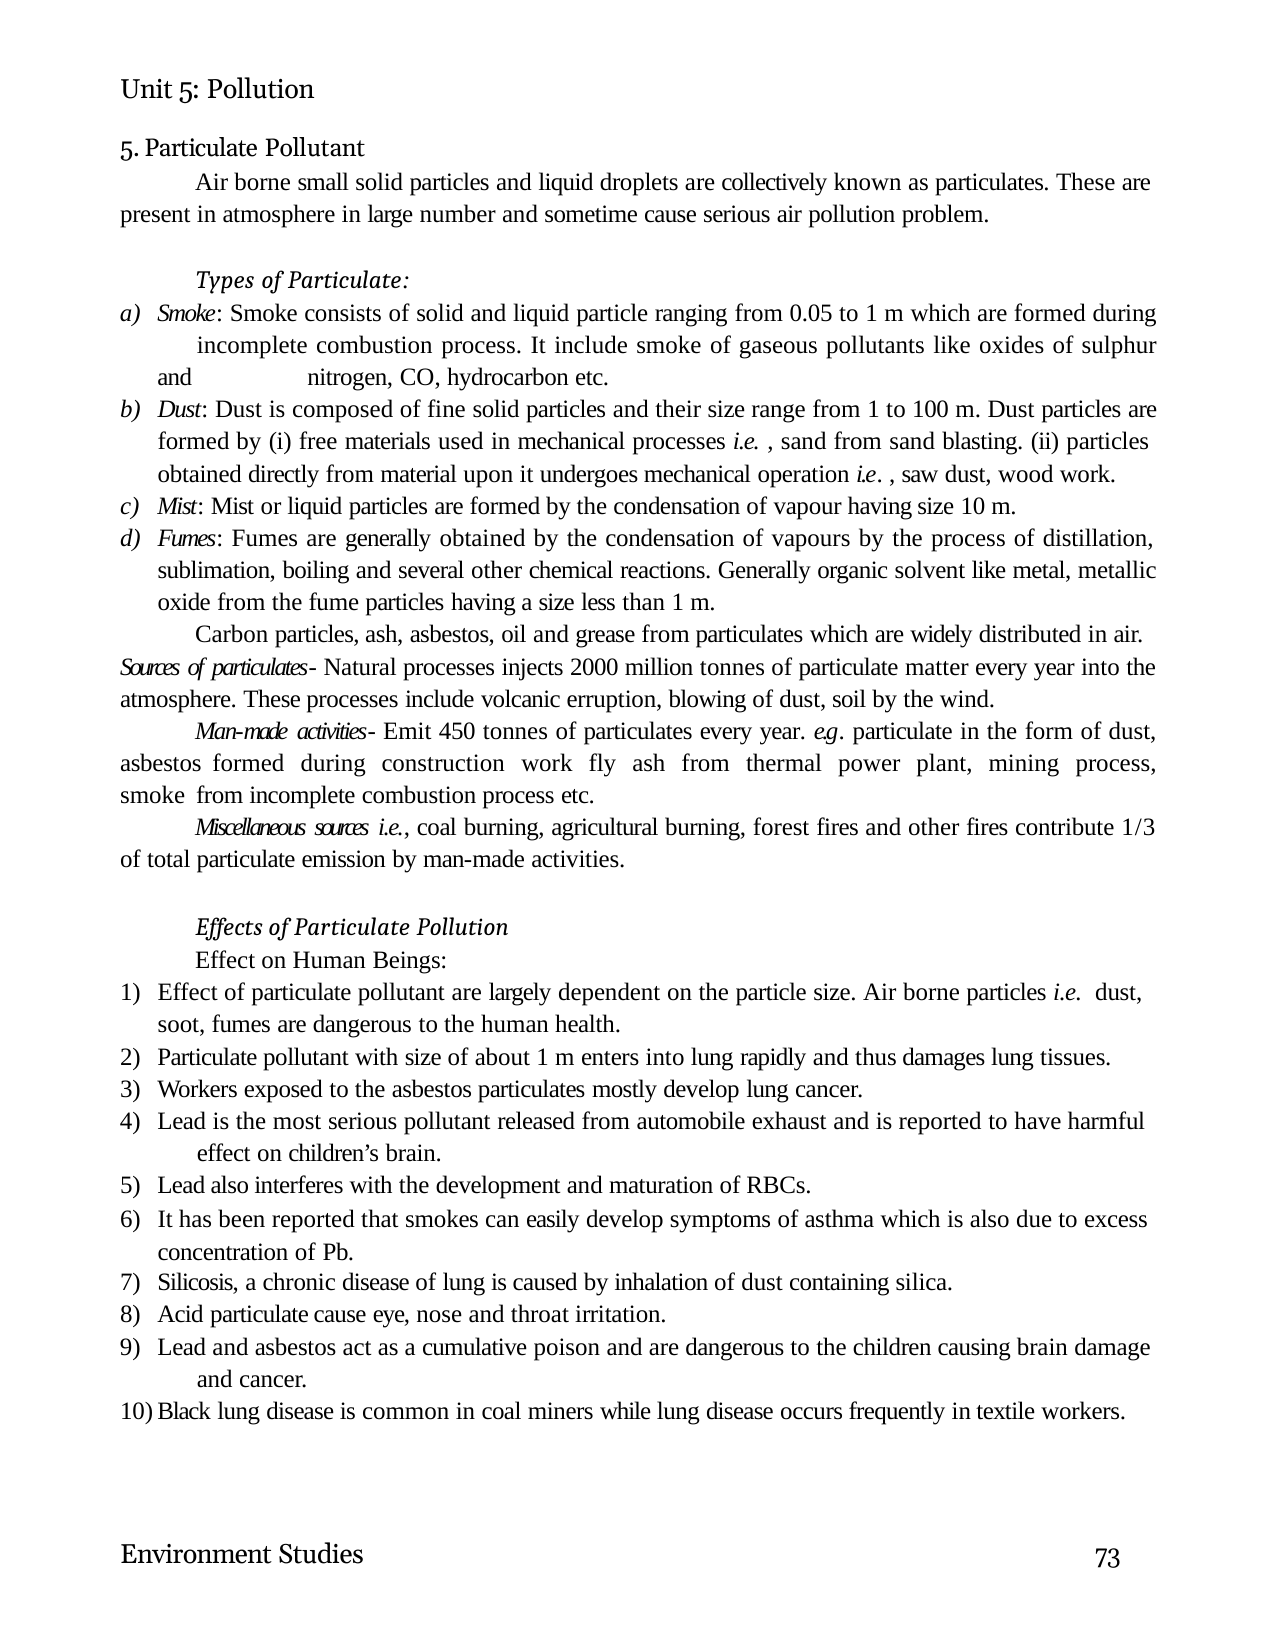

Unit 5: Pollution
Particulate Pollutant
Air borne small solid particles and liquid droplets are collectively known as particulates. These are present in atmosphere in large number and sometime cause serious air pollution problem.

Types of Particulate:
Smoke: Smoke consists of solid and liquid particle ranging from 0.05 to 1 m which are formed during 	incomplete combustion process. It include smoke of gaseous pollutants like oxides of sulphur and 	nitrogen, CO, hydrocarbon etc.
Dust: Dust is composed of fine solid particles and their size range from 1 to 100 m. Dust particles are formed by (i) free materials used in mechanical processes i.e. , sand from sand blasting. (ii) particles
obtained directly from material upon it undergoes mechanical operation i.e. , saw dust, wood work.
Mist: Mist or liquid particles are formed by the condensation of vapour having size 10 m.
Fumes: Fumes are generally obtained by the condensation of vapours by the process of distillation,
sublimation, boiling and several other chemical reactions. Generally organic solvent like metal, metallic oxide from the fume particles having a size less than 1 m.
Carbon particles, ash, asbestos, oil and grease from particulates which are widely distributed in air. Sources of particulates- Natural processes injects 2000 million tonnes of particulate matter every year into the atmosphere. These processes include volcanic erruption, blowing of dust, soil by the wind.
Man-made activities- Emit 450 tonnes of particulates every year. e.g. particulate in the form of dust, asbestos formed during construction work fly ash from thermal power plant, mining process, smoke from incomplete combustion process etc.
Miscellaneous sources i.e., coal burning, agricultural burning, forest fires and other fires contribute 1/3 of total particulate emission by man-made activities.

Effects of Particulate Pollution
Effect on Human Beings:
Effect of particulate pollutant are largely dependent on the particle size. Air borne particles i.e. dust, soot, fumes are dangerous to the human health.
Particulate pollutant with size of about 1 m enters into lung rapidly and thus damages lung tissues.
Workers exposed to the asbestos particulates mostly develop lung cancer.
Lead is the most serious pollutant released from automobile exhaust and is reported to have harmful 	effect on children’s brain.
Lead also interferes with the development and maturation of RBCs.
It has been reported that smokes can easily develop symptoms of asthma which is also due to excess concentration of Pb.
Silicosis, a chronic disease of lung is caused by inhalation of dust containing silica.
Acid particulate cause eye, nose and throat irritation.
Lead and asbestos act as a cumulative poison and are dangerous to the children causing brain damage 	and cancer.
Black lung disease is common in coal miners while lung disease occurs frequently in textile workers.
Environment Studies
73